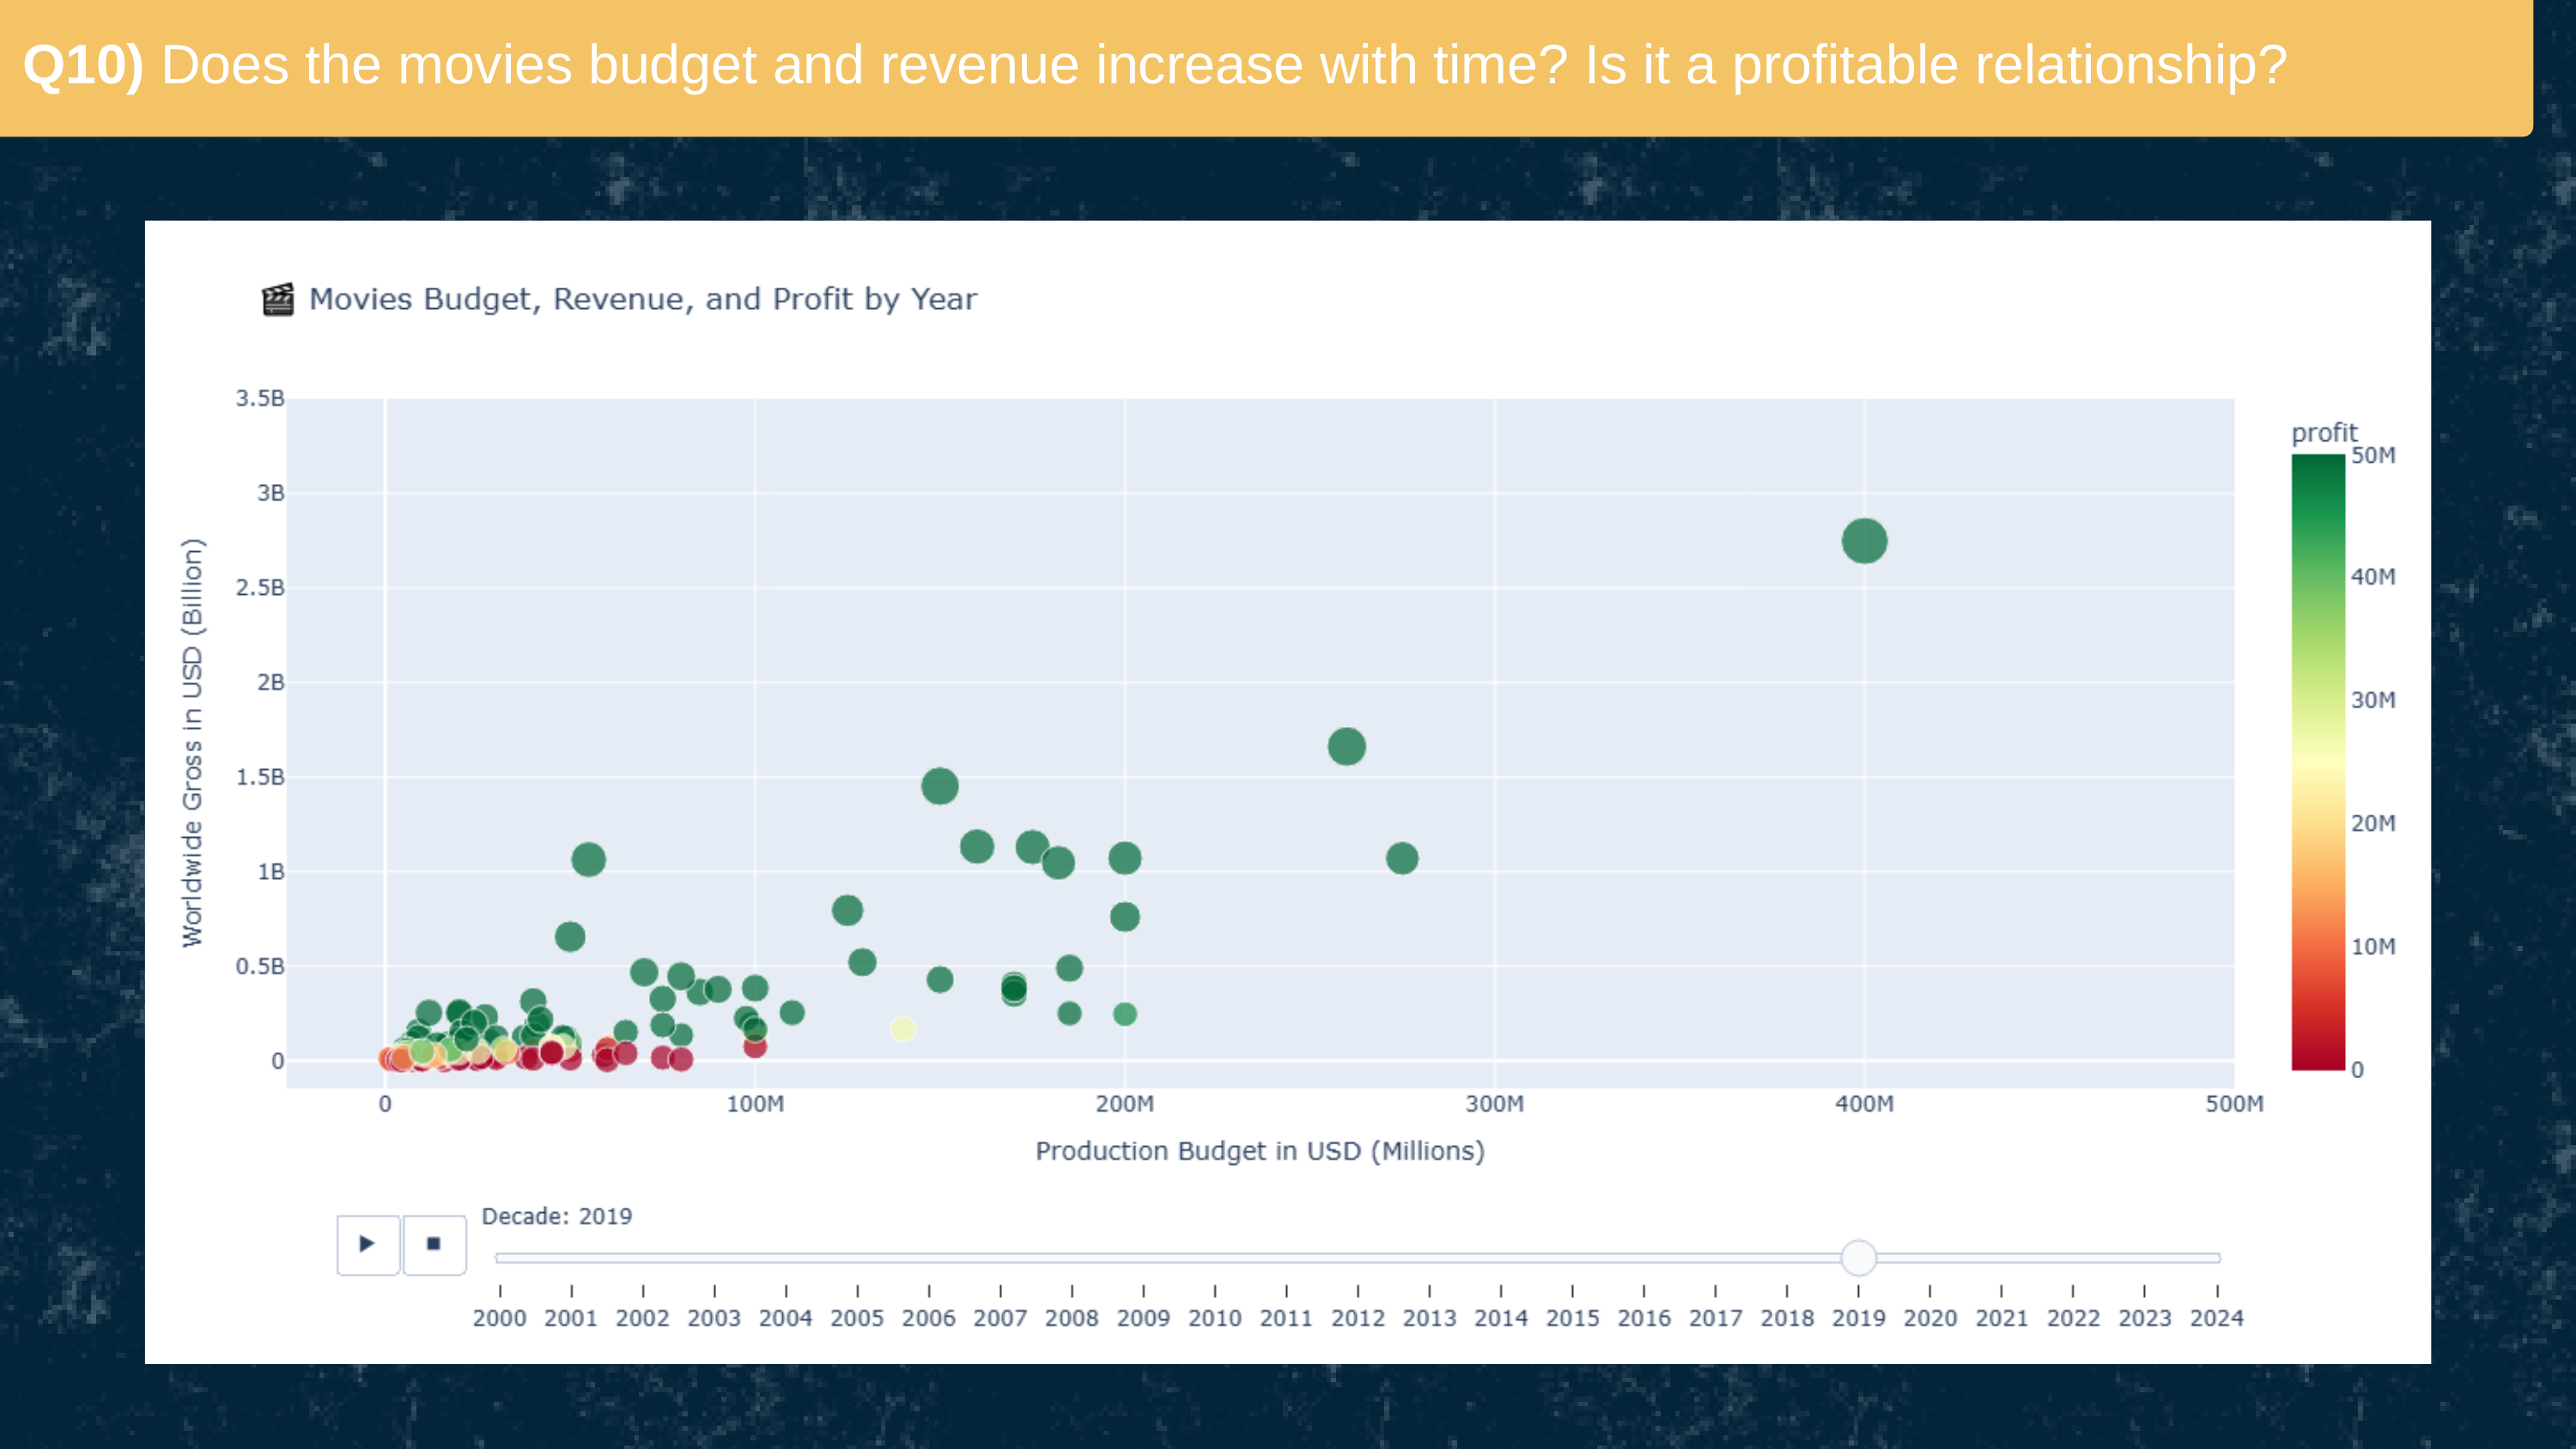

Q10) Does the movies budget and revenue increase with time? Is it a profitable relationship?